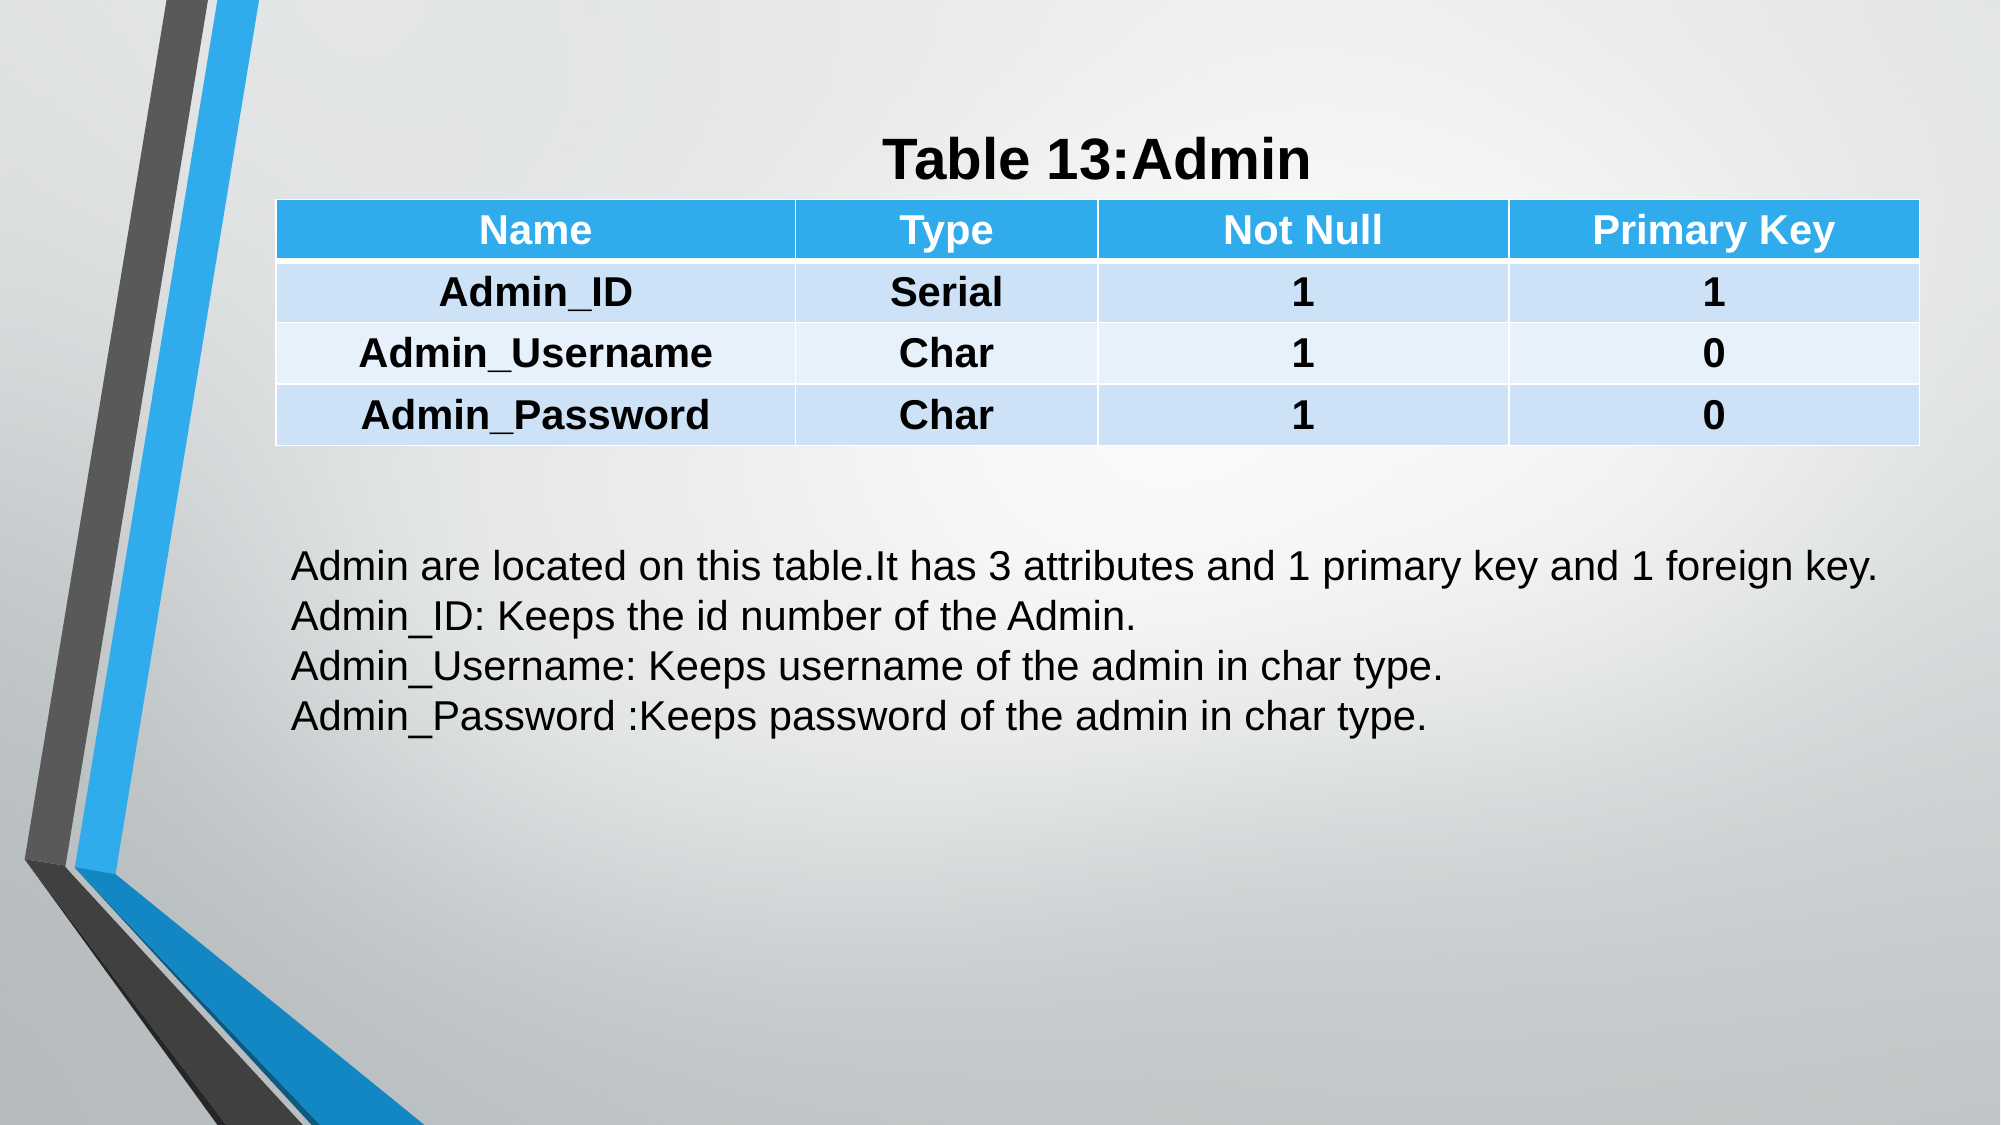

Table 13:Admin
| Name | Type | Not Null | Primary Key |
| --- | --- | --- | --- |
| Admin\_ID | Serial | 1 | 1 |
| Admin\_Username | Char | 1 | 0 |
| Admin\_Password | Char | 1 | 0 |
Admin are located on this table.It has 3 attributes and 1 primary key and 1 foreign key.
Admin_ID: Keeps the id number of the Admin.
Admin_Username: Keeps username of the admin in char type.
Admin_Password :Keeps password of the admin in char type.